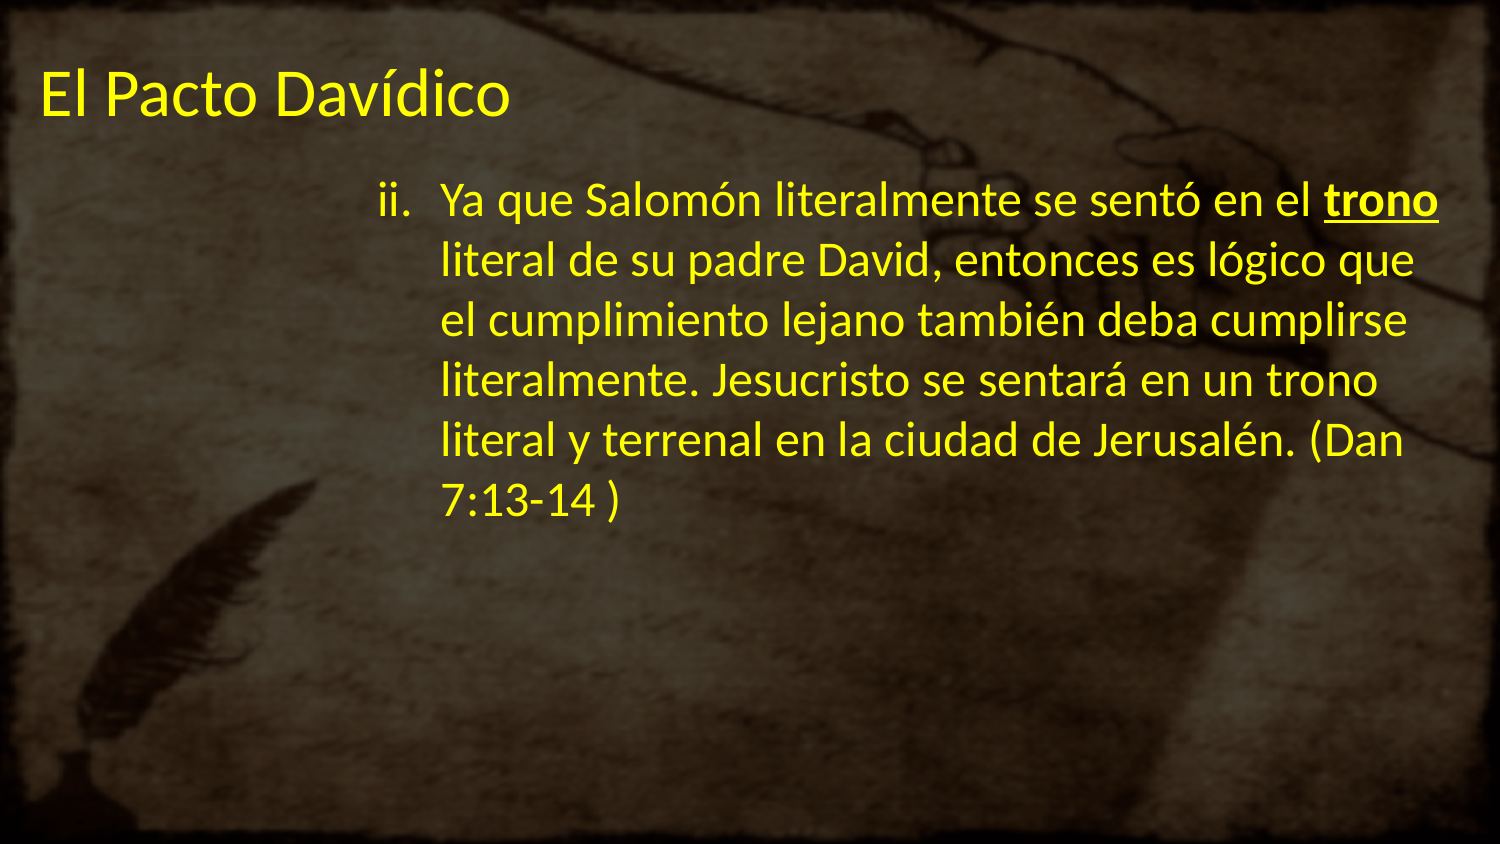

# El Pacto Davídico
Ya que Salomón literalmente se sentó en el trono literal de su padre David, entonces es lógico que el cumplimiento lejano también deba cumplirse literalmente. Jesucristo se sentará en un trono literal y terrenal en la ciudad de Jerusalén. (Dan 7:13-14 )